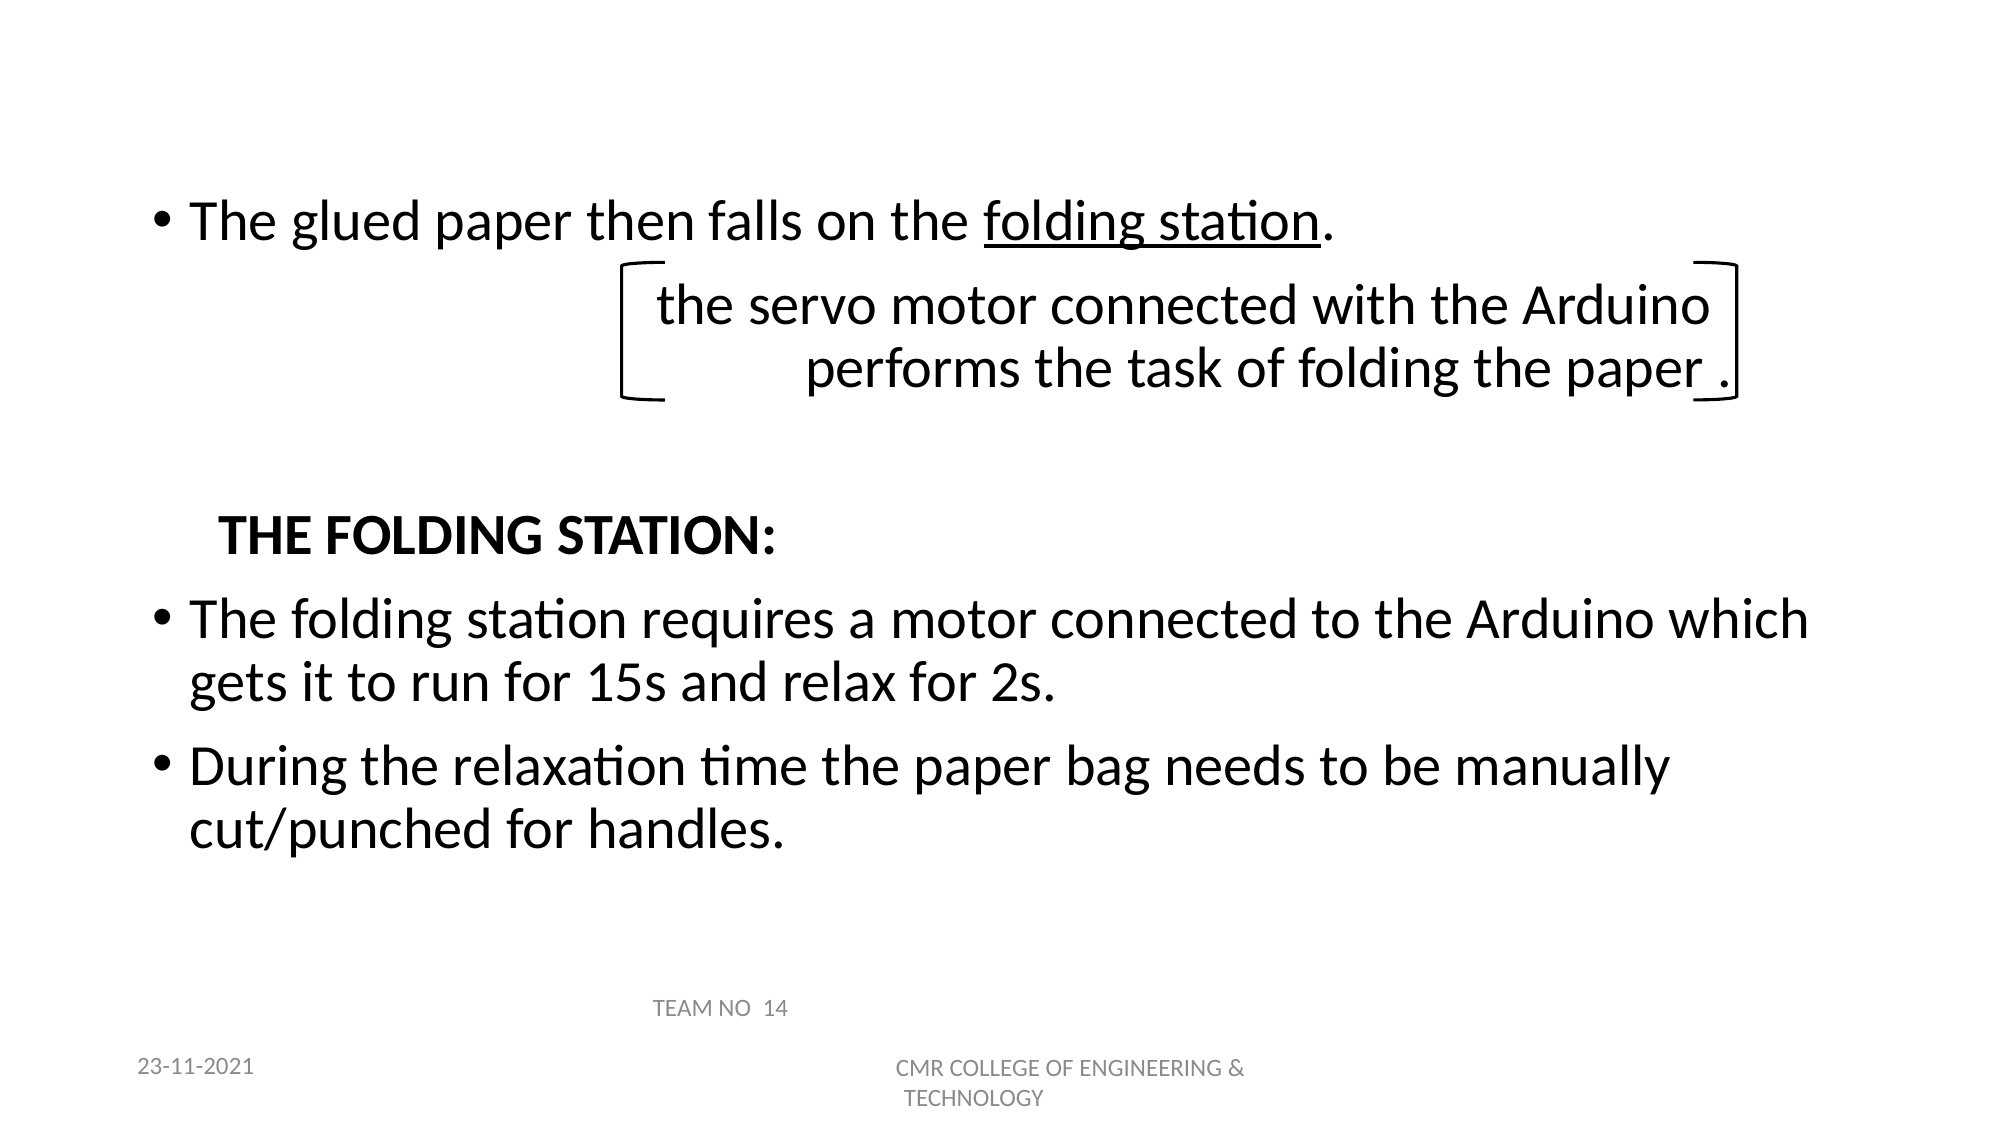

#
The glued paper then falls on the folding station.
                                      the servo motor connected with the Arduino                        			    performs the task of folding the paper .

     THE FOLDING STATION:
The folding station requires a motor connected to the Arduino which gets it to run for 15s and relax for 2s.
During the relaxation time the paper bag needs to be manually cut/punched for handles.

TEAM NO  14                                                                                                                                                                                                                                            CMR COLLEGE OF ENGINEERING & TECHNOLOGY
23-11-2021